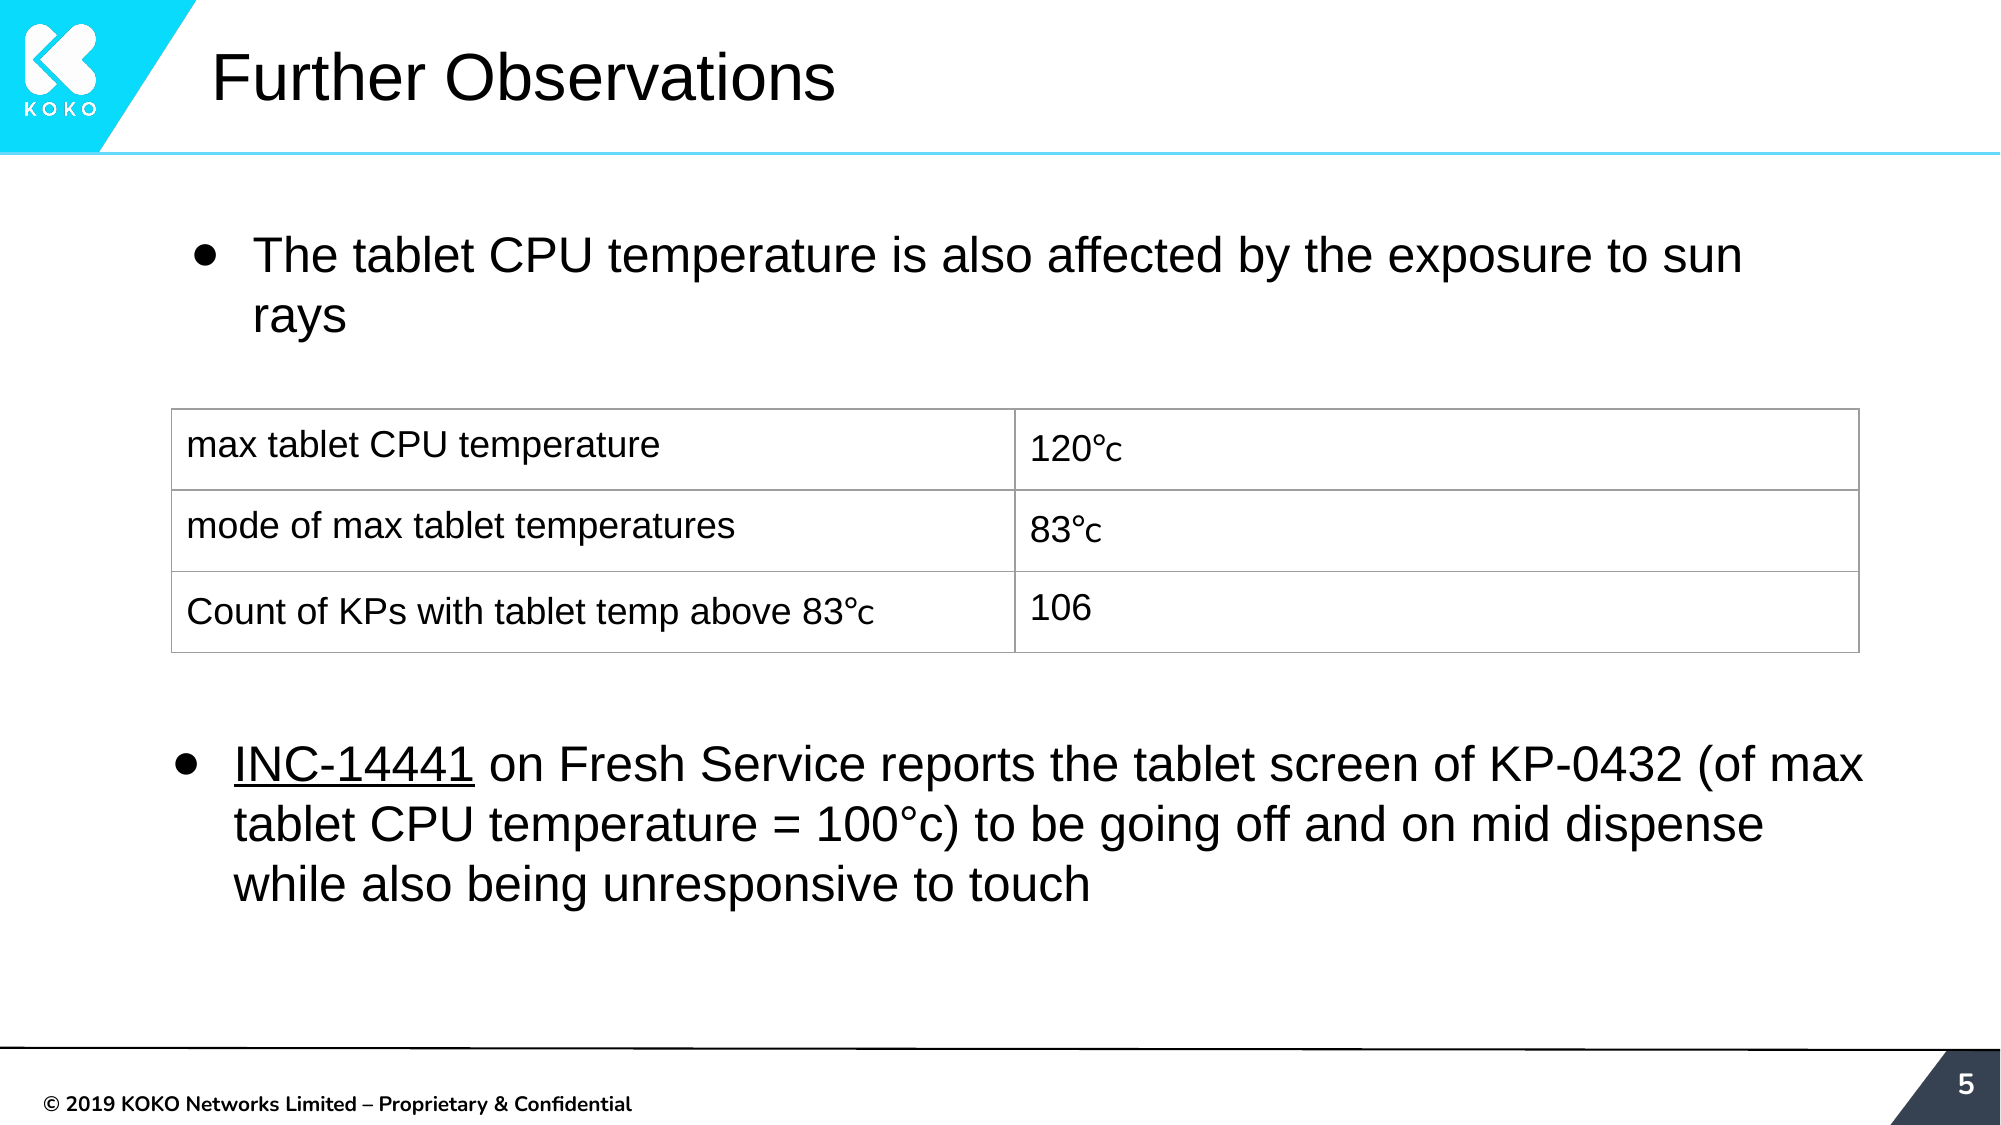

# Further Observations
The tablet CPU temperature is also affected by the exposure to sun rays
| max tablet CPU temperature | 120°c |
| --- | --- |
| mode of max tablet temperatures | 83°c |
| Count of KPs with tablet temp above 83°c | 106 |
INC-14441 on Fresh Service reports the tablet screen of KP-0432 (of max tablet CPU temperature = 100°c) to be going off and on mid dispense while also being unresponsive to touch
5